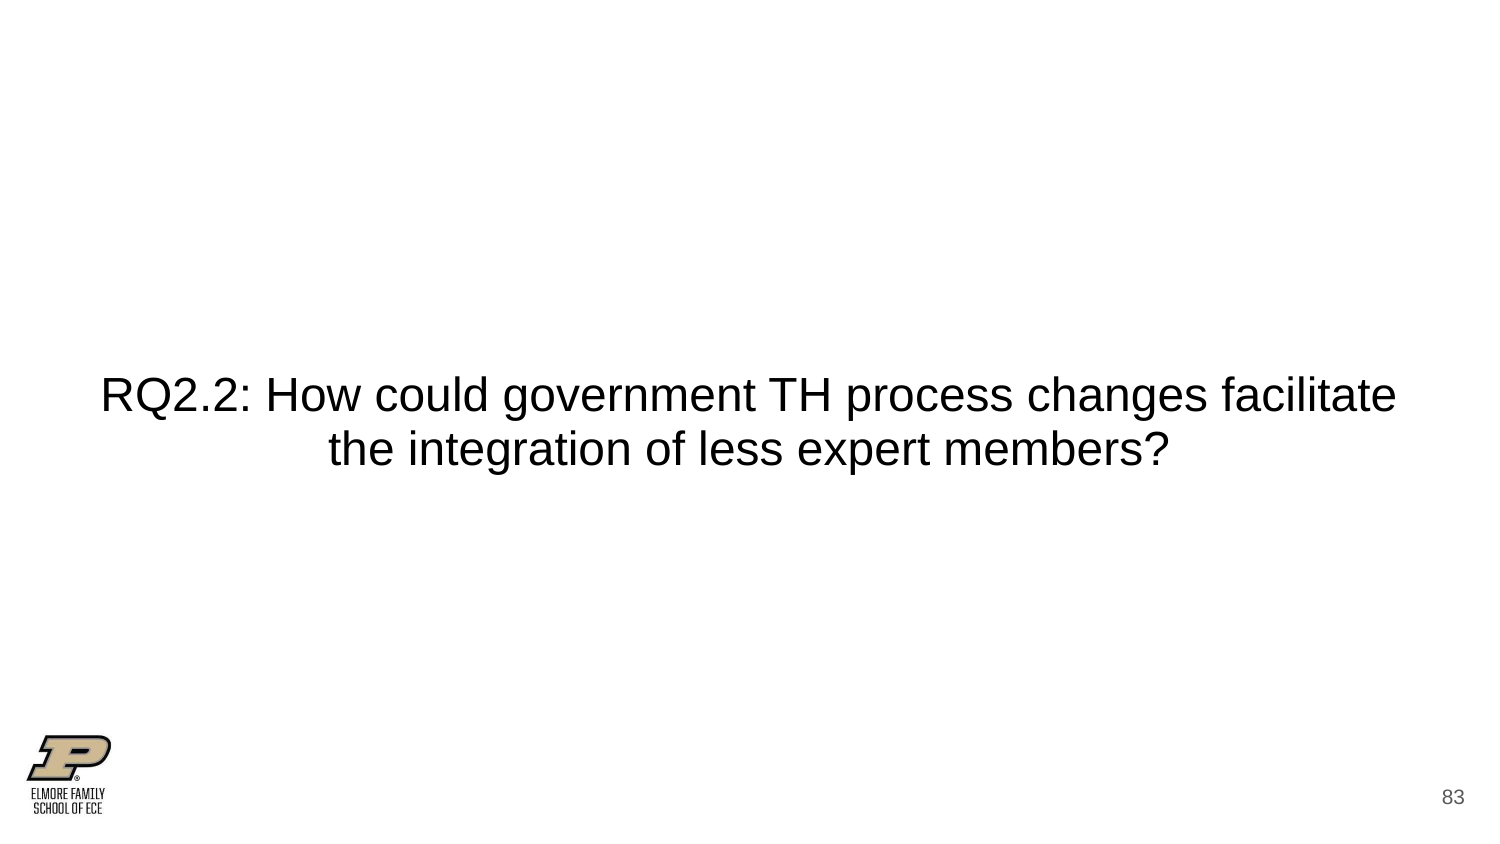

# RQ2.2: How could government TH process changes facilitate the integration of less expert members?
83